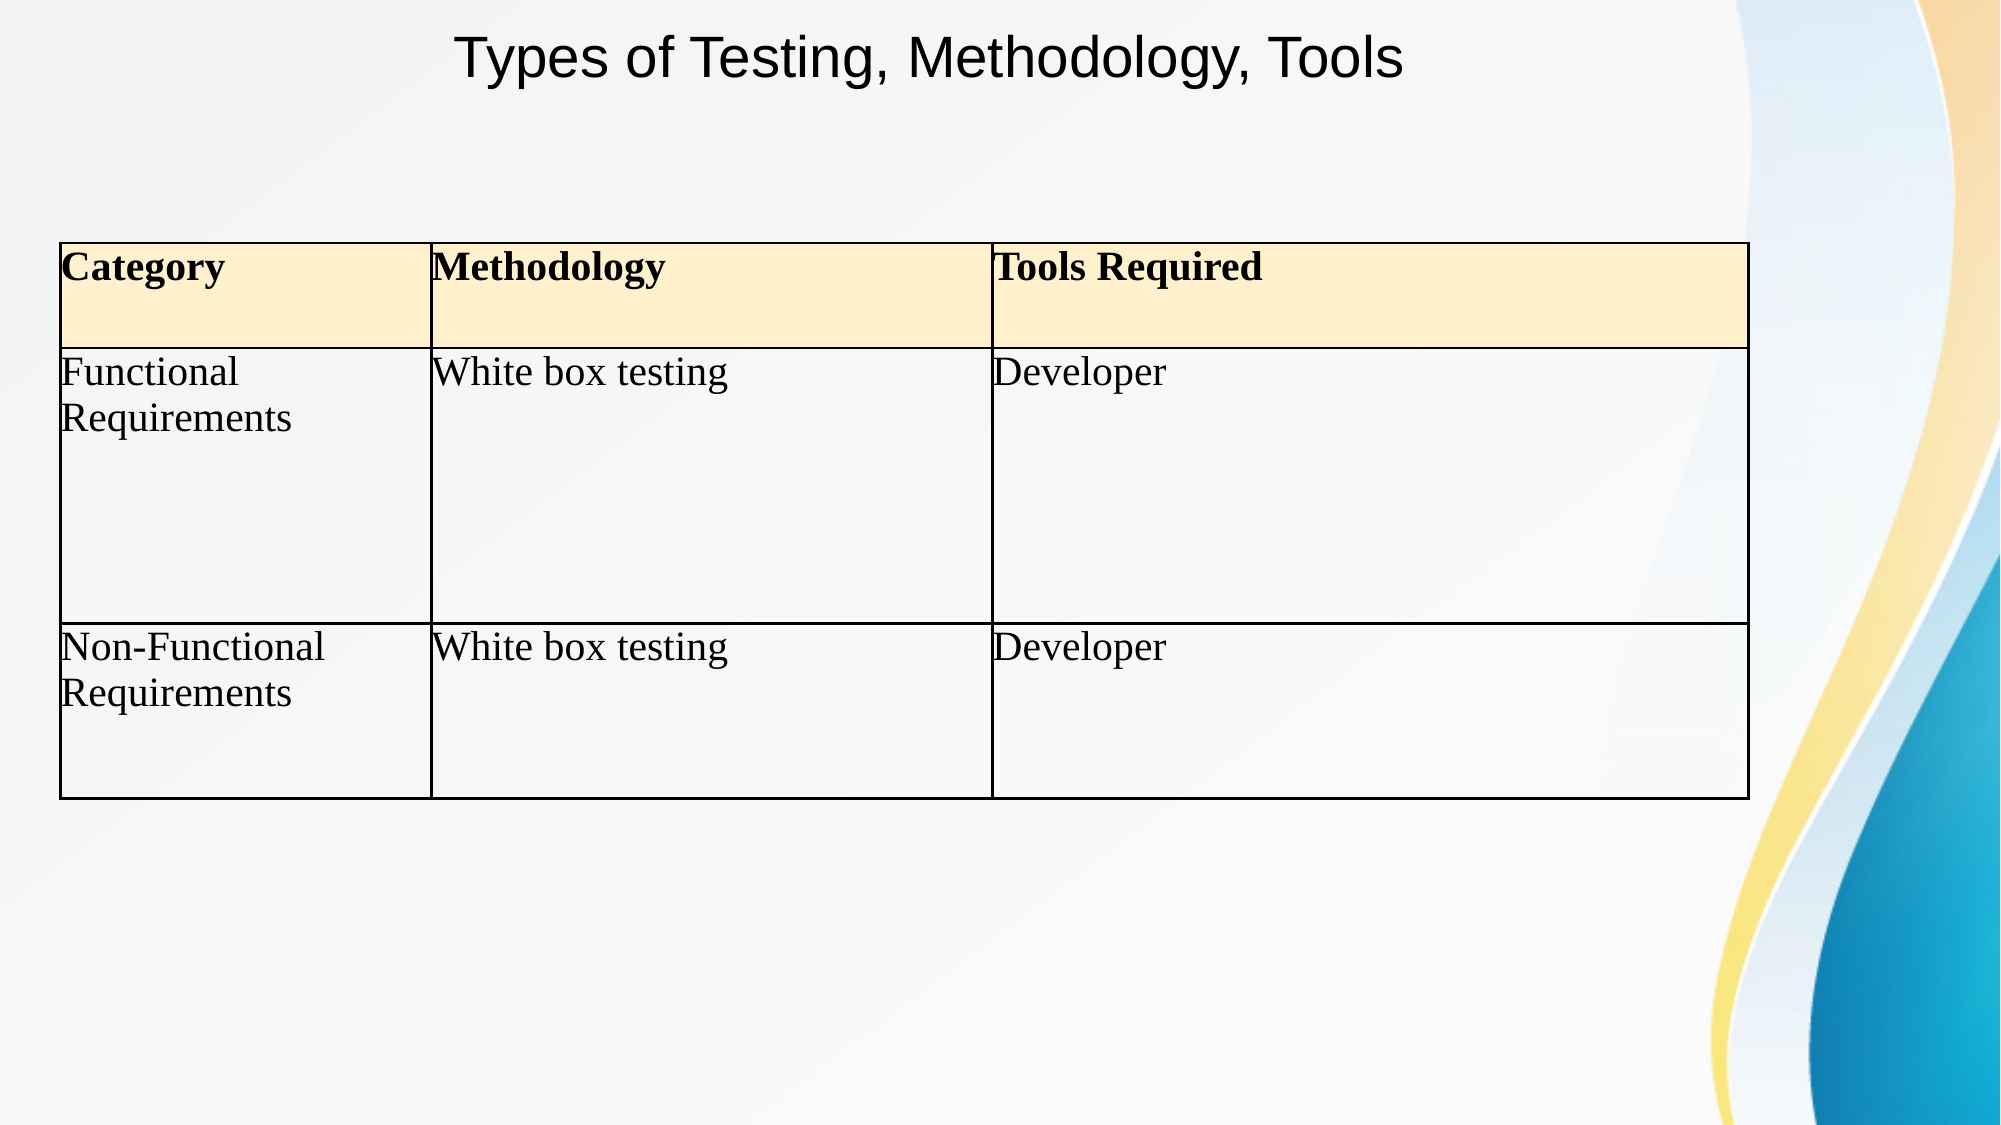

Types of Testing, Methodology, Tools
| Category | Methodology | Tools Required |
| --- | --- | --- |
| Functional Requirements | White box testing | Developer |
| Non-Functional Requirements | White box testing | Developer |